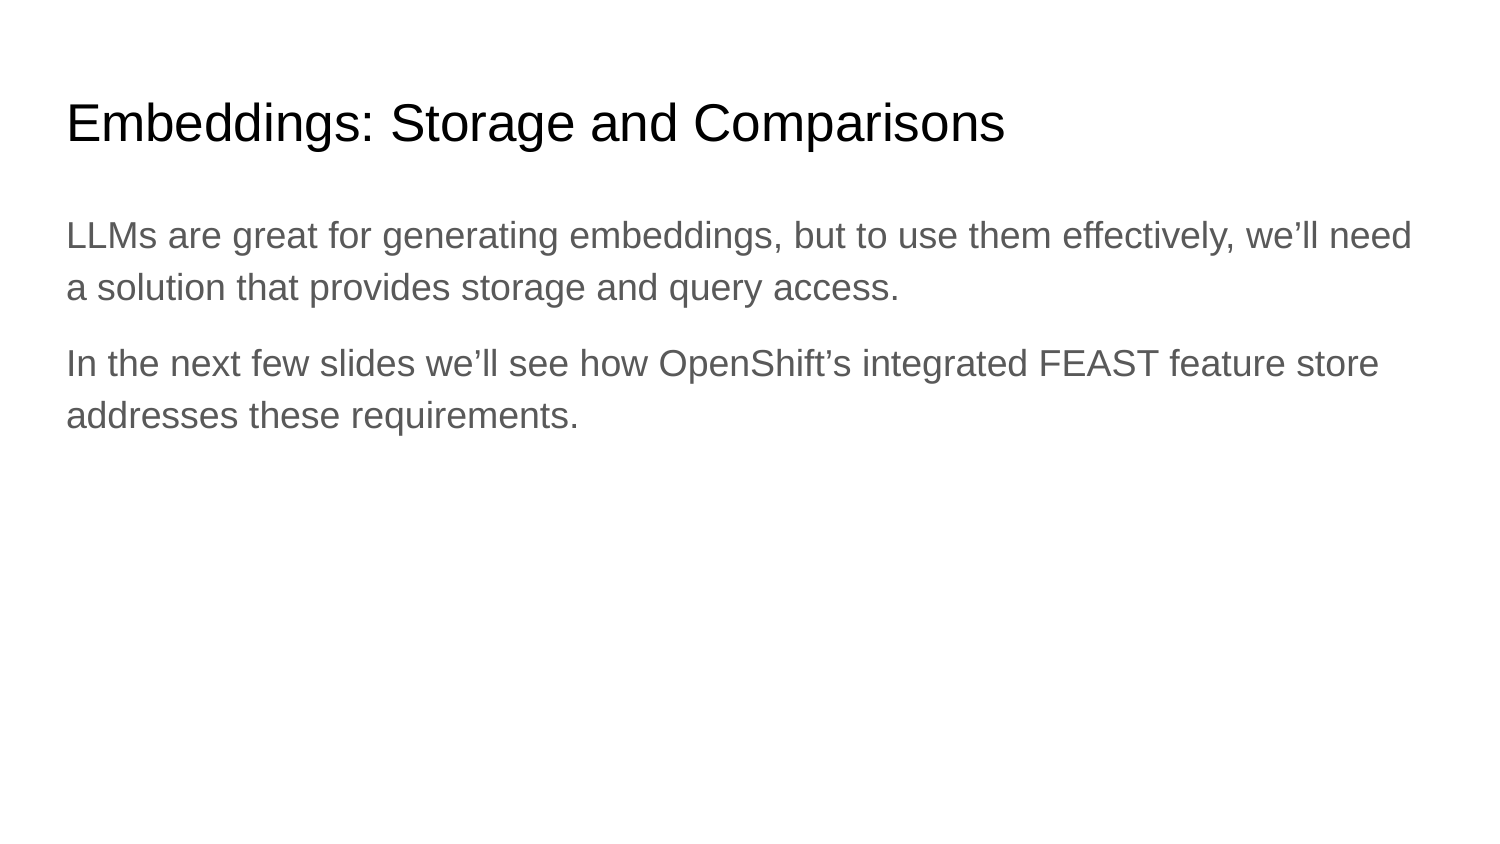

# Embeddings: Storage and Comparisons
LLMs are great for generating embeddings, but to use them effectively, we’ll need a solution that provides storage and query access.
In the next few slides we’ll see how OpenShift’s integrated FEAST feature store addresses these requirements.